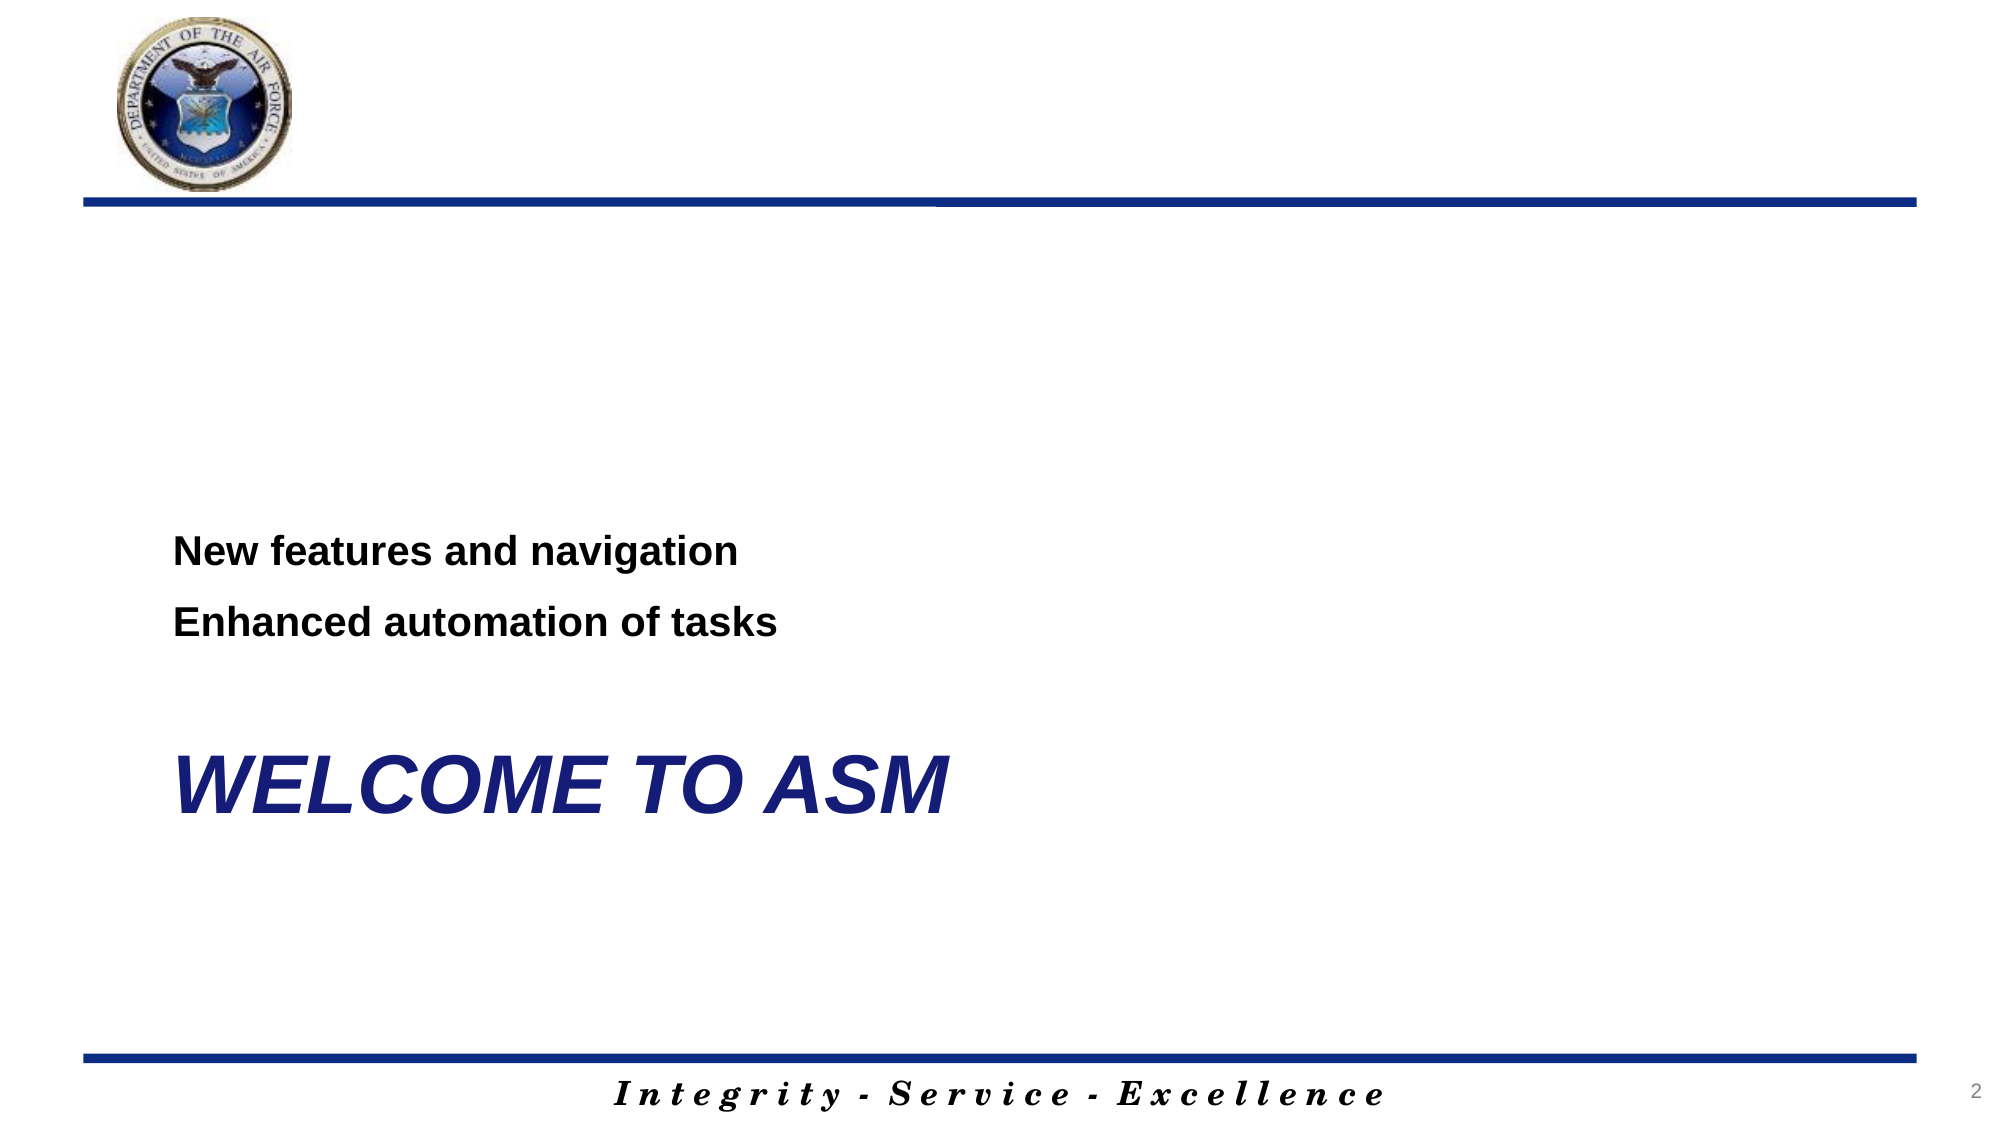

New features and navigation
Enhanced automation of tasks

# Welcome to ASM
2